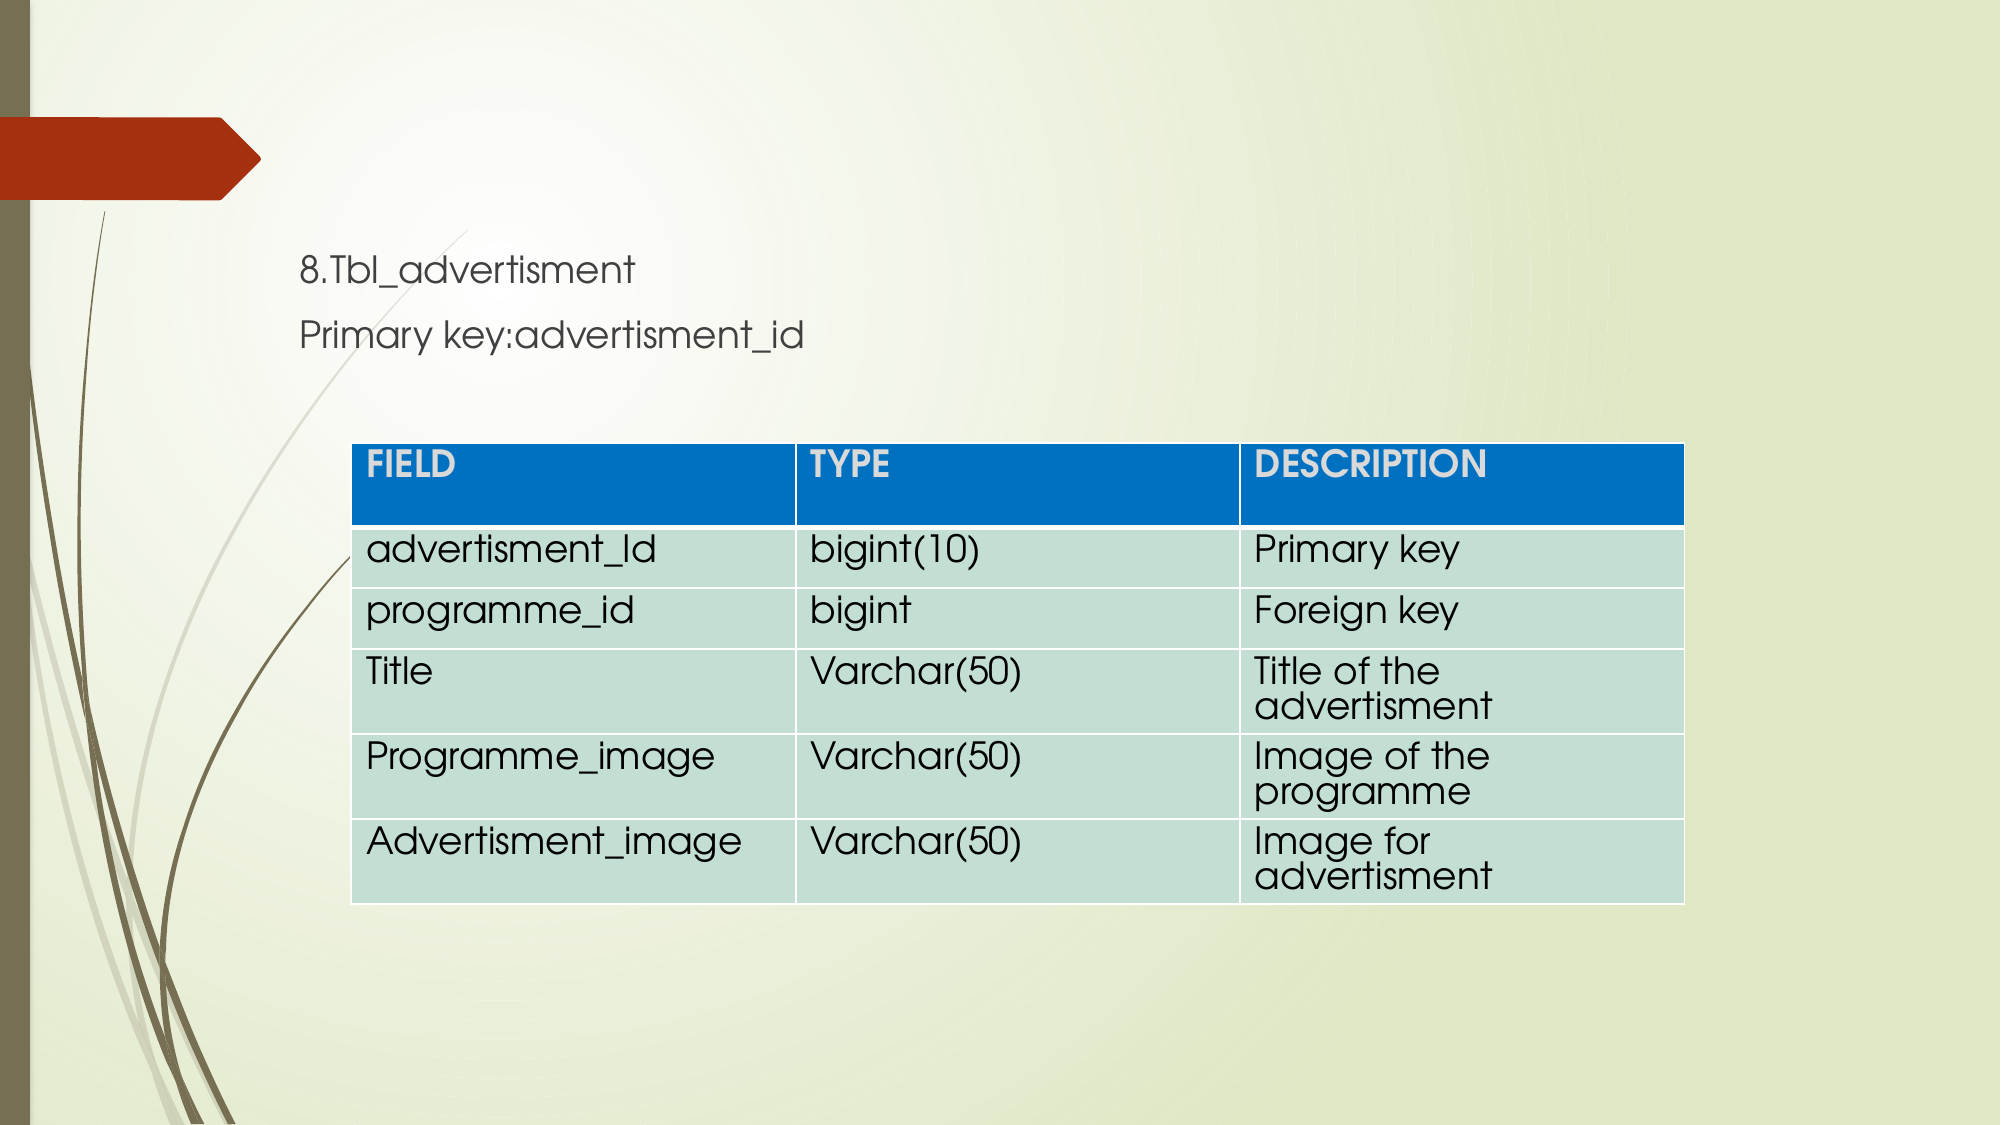

8.Tbl_advertisment
Primary key:advertisment_id
| FIELD | TYPE | DESCRIPTION |
| --- | --- | --- |
| advertisment\_Id | bigint(10) | Primary key |
| programme\_id | bigint | Foreign key |
| Title | Varchar(50) | Title of the advertisment |
| Programme\_image | Varchar(50) | Image of the programme |
| Advertisment\_image | Varchar(50) | Image for advertisment |